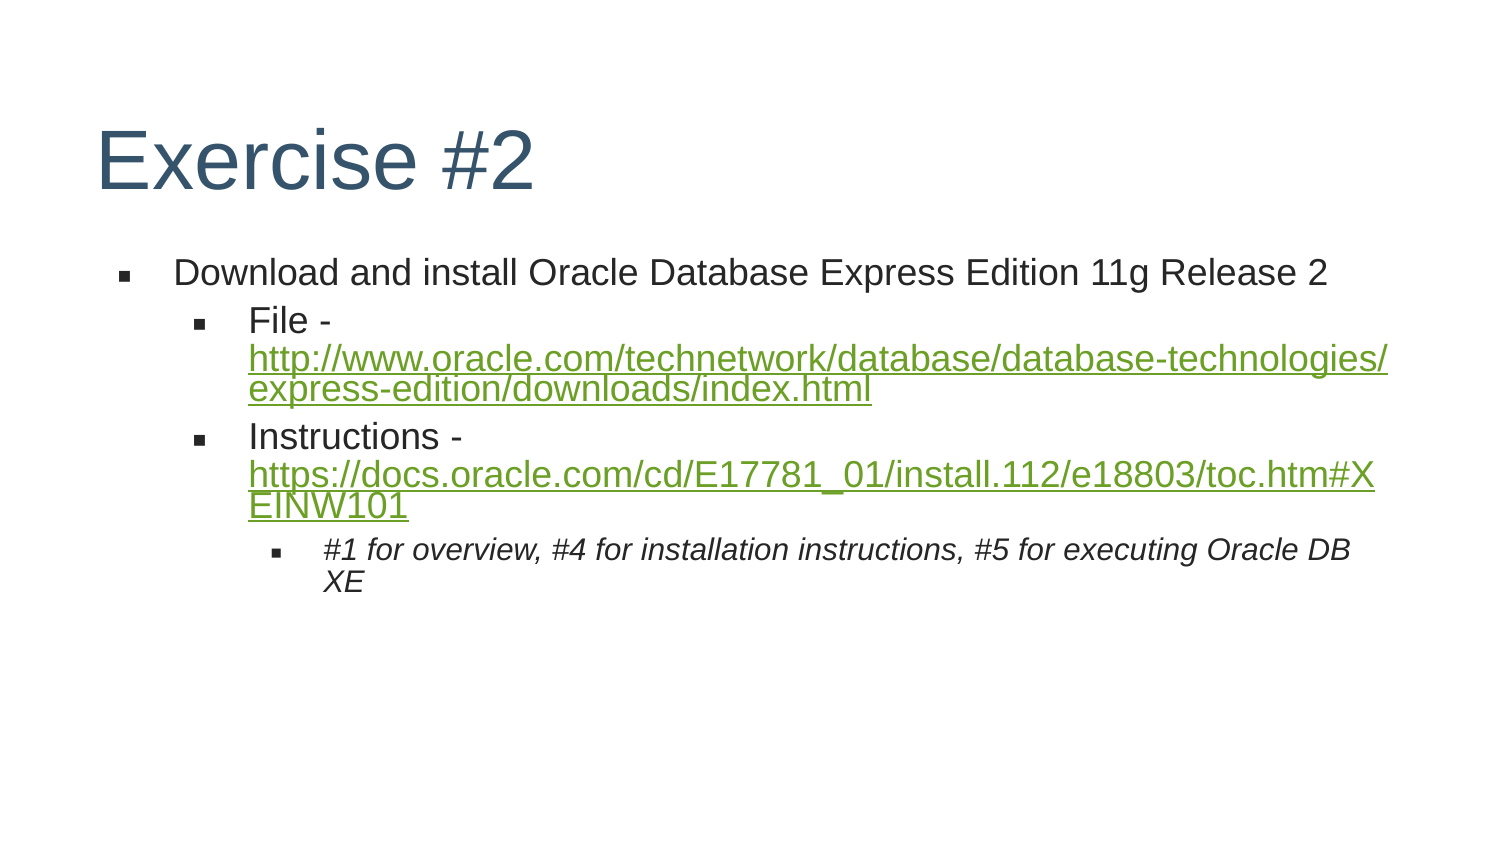

# Exercise #2
Download and install Oracle Database Express Edition 11g Release 2
File - http://www.oracle.com/technetwork/database/database-technologies/express-edition/downloads/index.html
Instructions - https://docs.oracle.com/cd/E17781_01/install.112/e18803/toc.htm#XEINW101
#1 for overview, #4 for installation instructions, #5 for executing Oracle DB XE